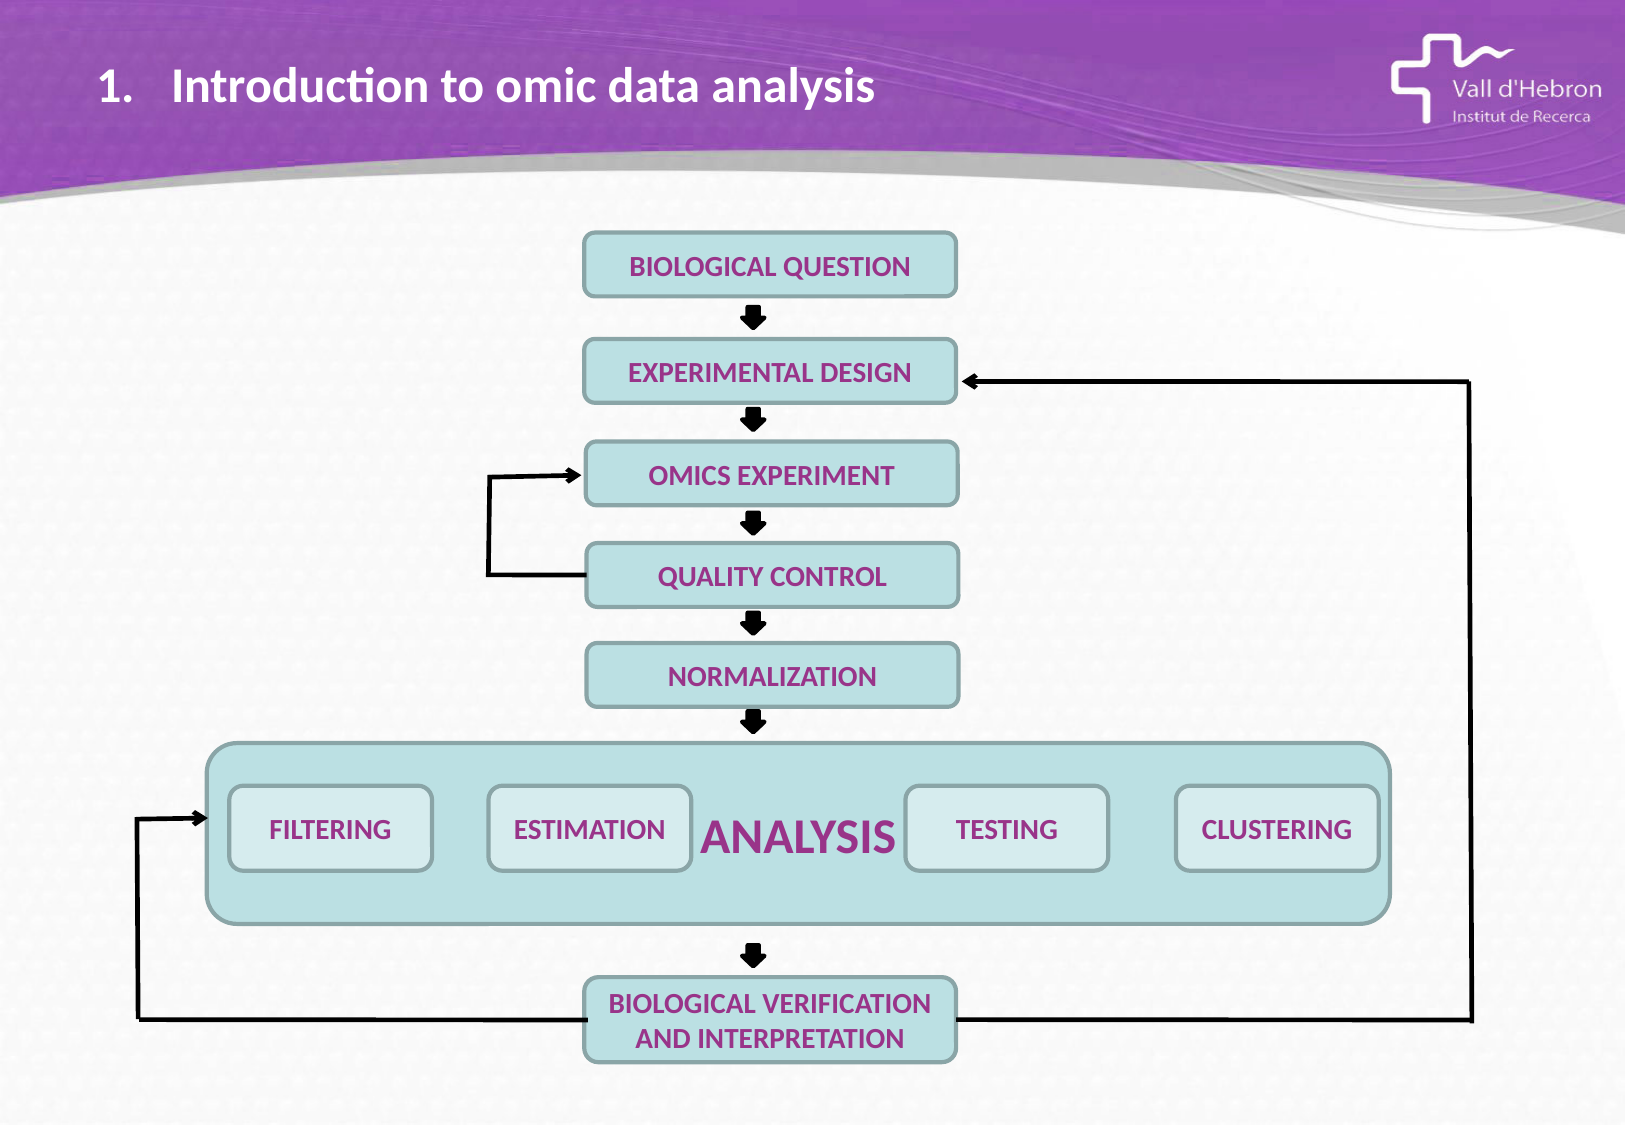

Introduction to omic data analysis
BIOLOGICAL QUESTION

EXPERIMENTAL DESIGN

OMICS EXPERIMENT

QUALITY CONTROL

NORMALIZATION

ANALYSIS
FILTERING
ESTIMATION
TESTING
CLUSTERING

BIOLOGICAL VERIFICATION AND INTERPRETATION